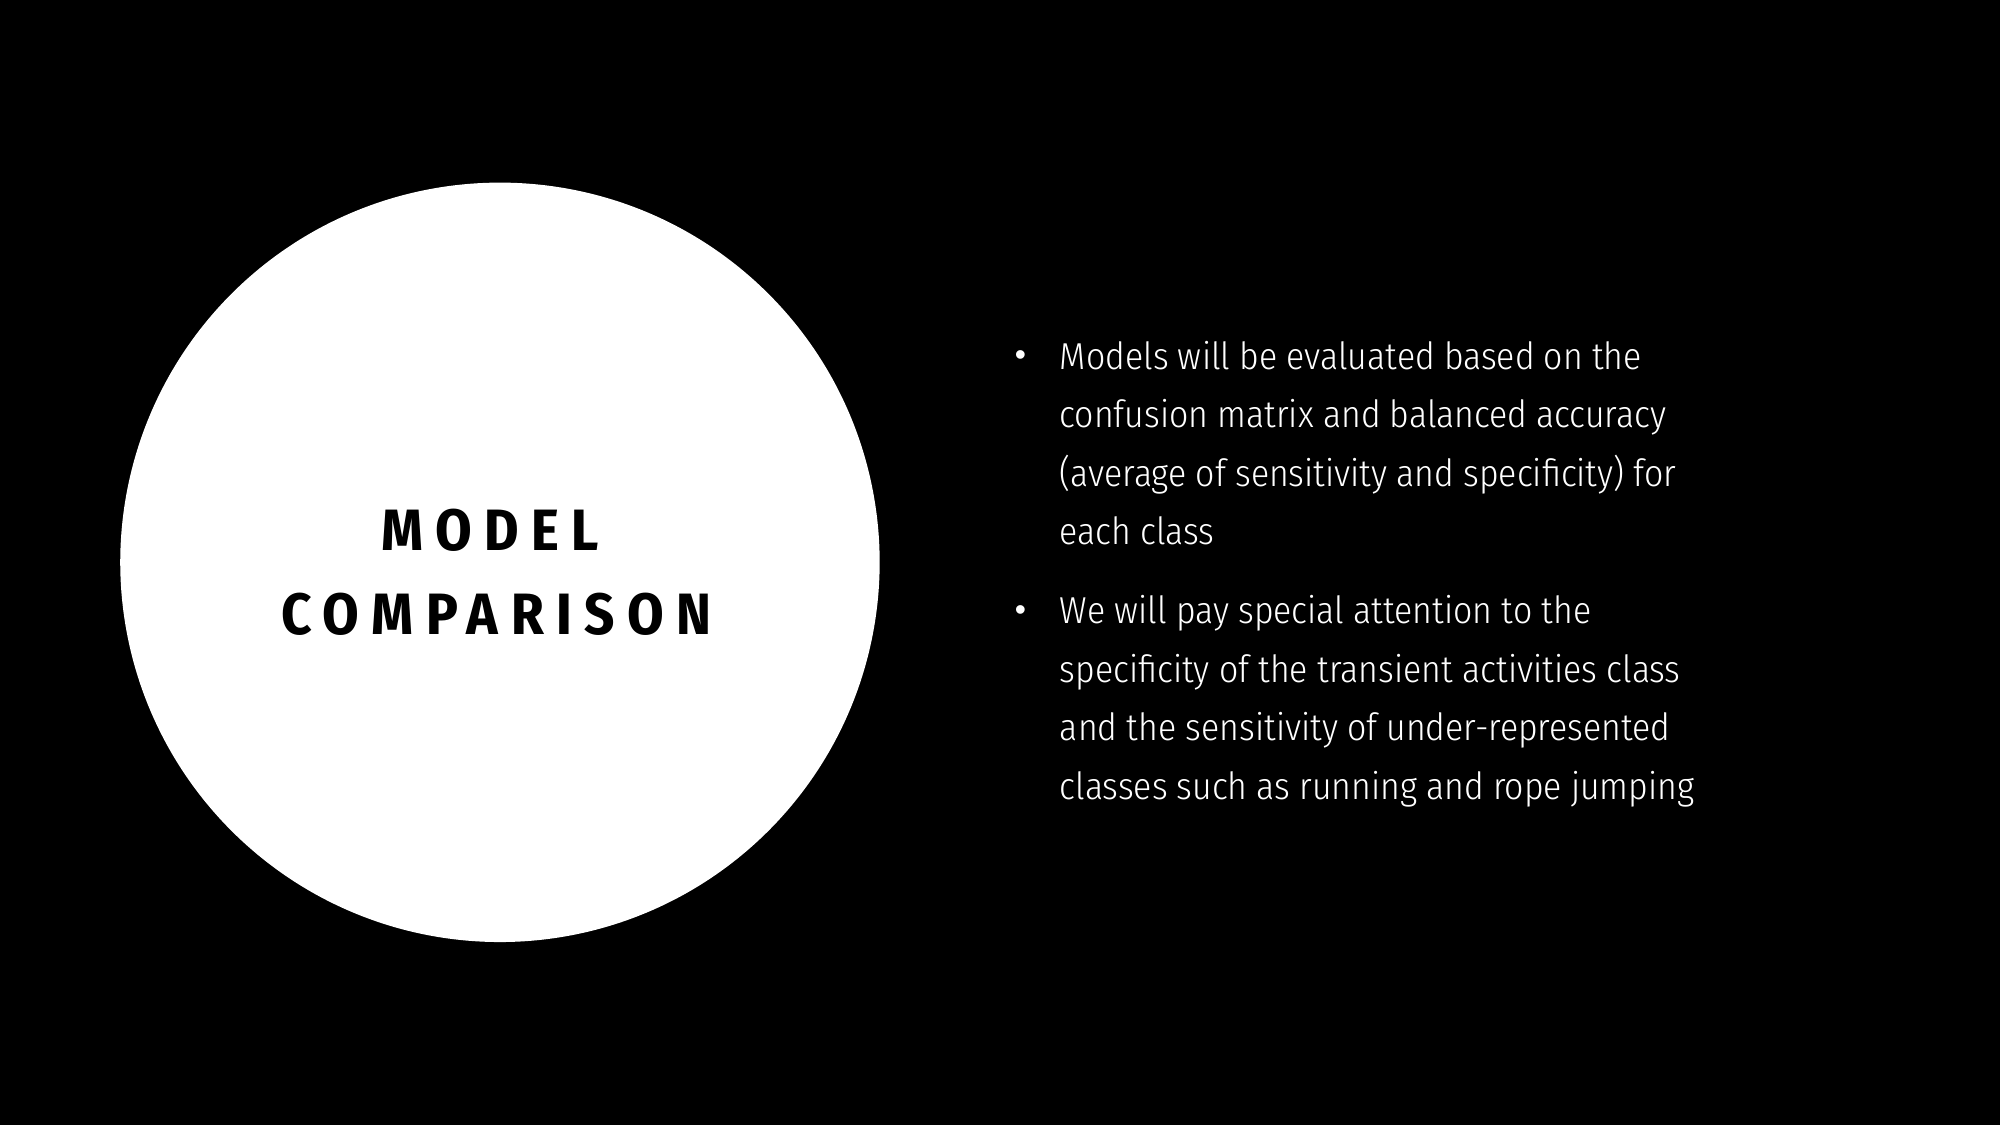

Models will be evaluated based on the confusion matrix and balanced accuracy (average of sensitivity and specificity) for each class
We will pay special attention to the specificity of the transient activities class and the sensitivity of under-represented classes such as running and rope jumping

# Model comparison